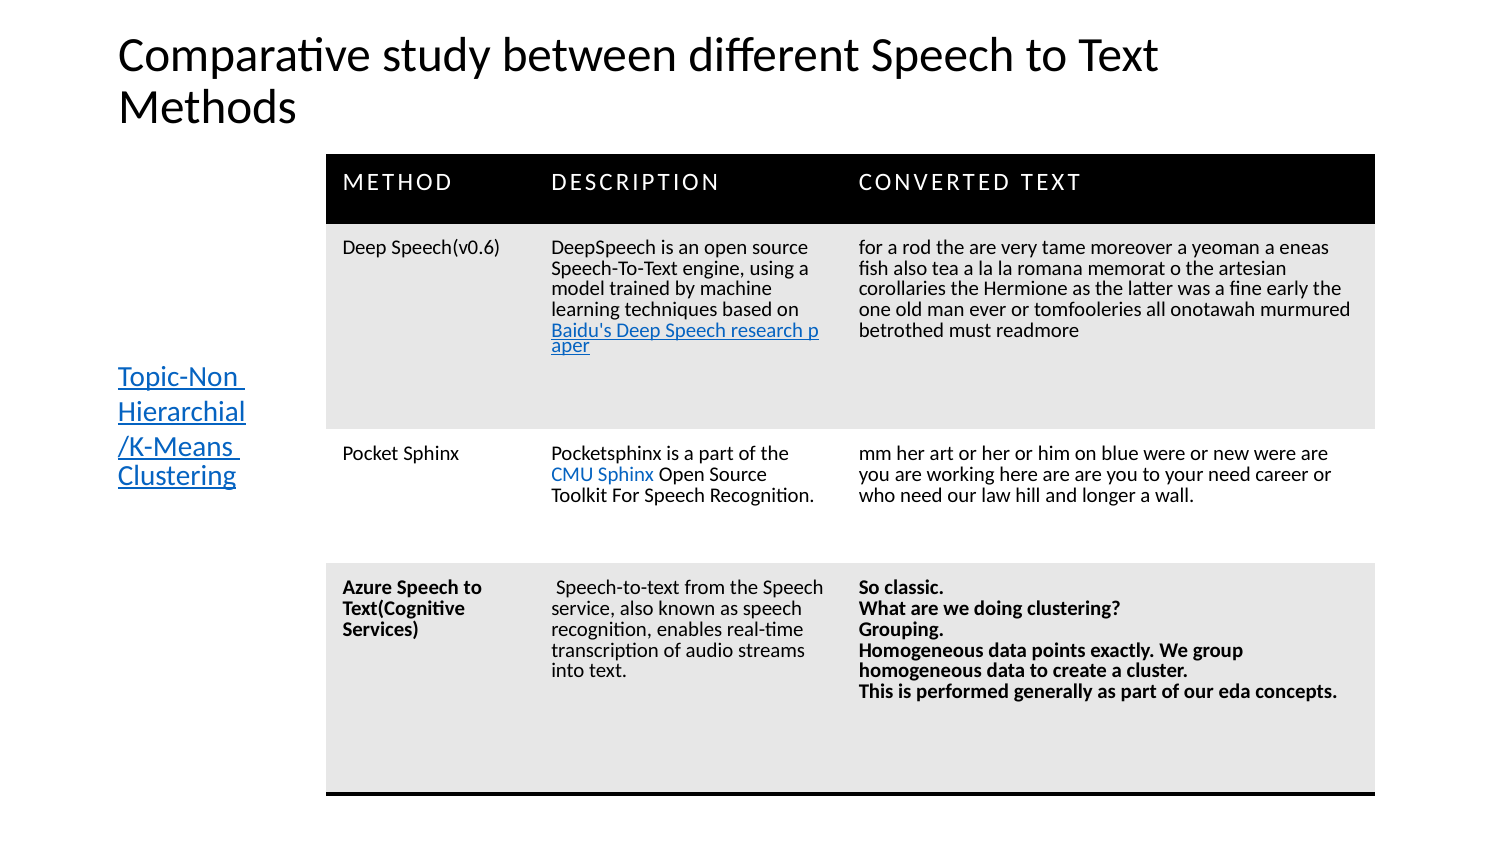

# Comparative study between different Speech to Text Methods:ween different Speech to Text methods
| Method | Description | Converted text |
| --- | --- | --- |
| Deep Speech(v0.6) | DeepSpeech is an open source Speech-To-Text engine, using a model trained by machine learning techniques based on Baidu's Deep Speech research paper | for a rod the are very tame moreover a yeoman a eneas fish also tea a la la romana memorat o the artesian corollaries the Hermione as the latter was a fine early the one old man ever or tomfooleries all onotawah murmured betrothed must readmore |
| Pocket Sphinx | Pocketsphinx is a part of the CMU Sphinx Open Source Toolkit For Speech Recognition. | mm her art or her or him on blue were or new were are you are working here are are you to your need career or who need our law hill and longer a wall. |
| Azure Speech to Text(Cognitive Services) | Speech-to-text from the Speech service, also known as speech recognition, enables real-time transcription of audio streams into text. | So classic. What are we doing clustering? Grouping. Homogeneous data points exactly. We group homogeneous data to create a cluster. This is performed generally as part of our eda concepts. |
Topic-Non Hierarchial/K-Means Clustering